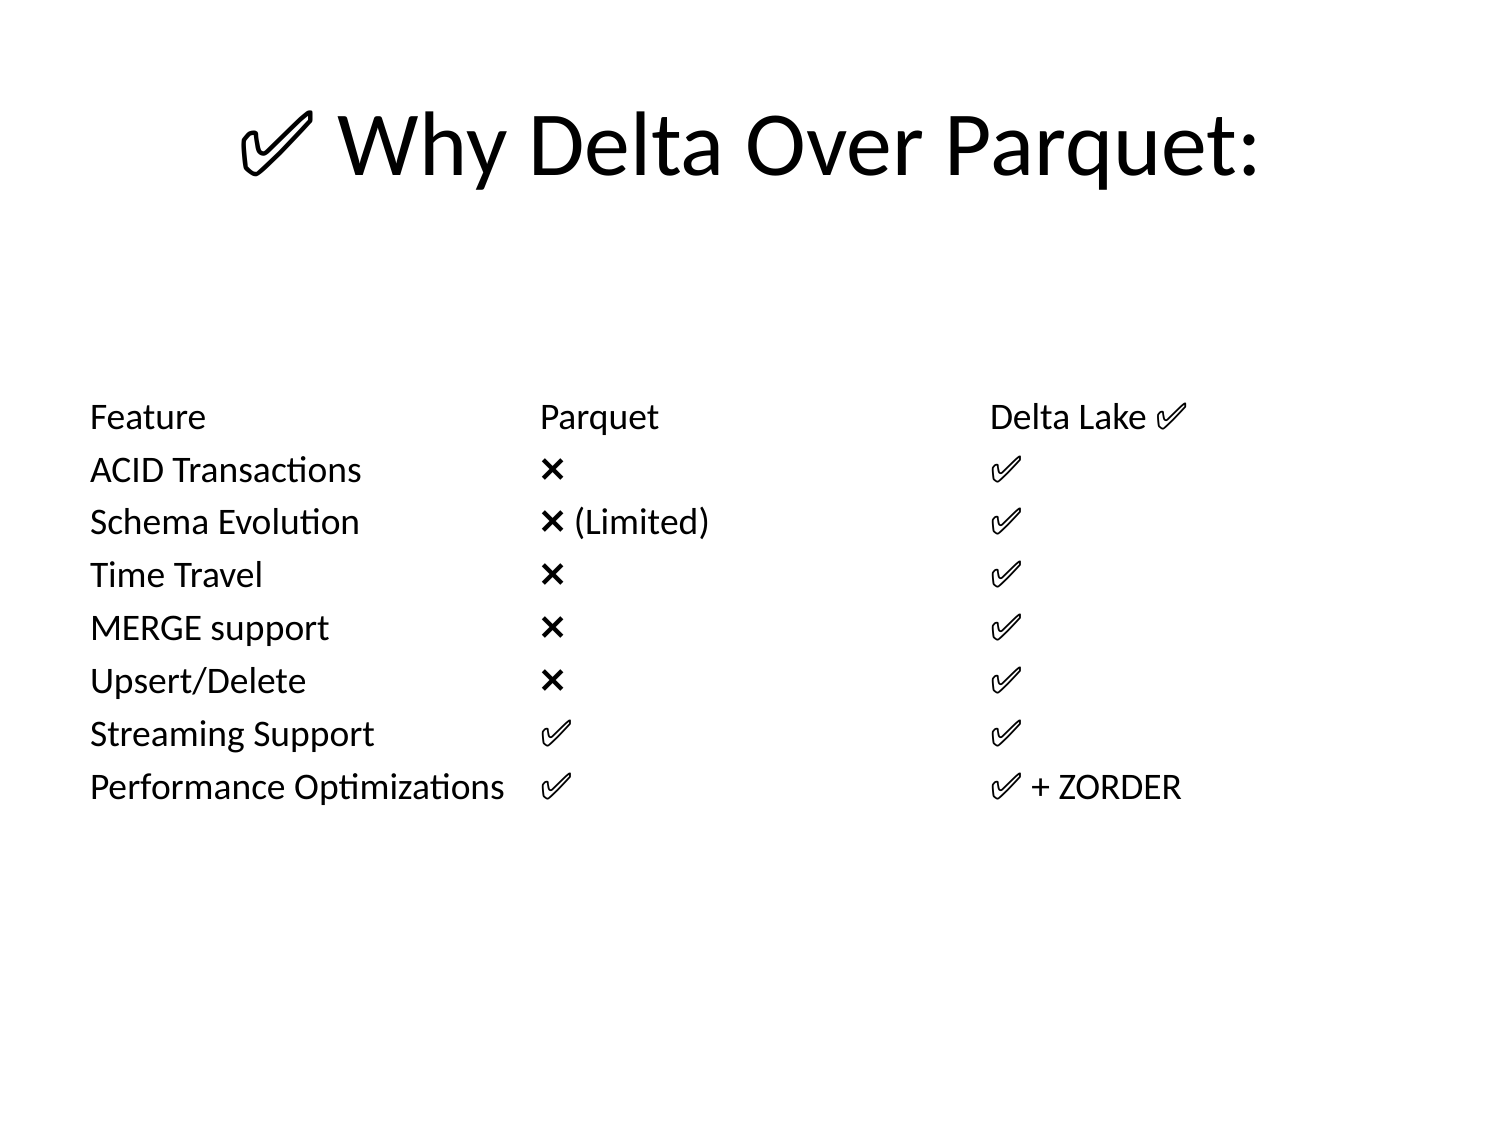

# ✅ Why Delta Over Parquet:
| Feature | Parquet | Delta Lake ✅ |
| --- | --- | --- |
| ACID Transactions | ❌ | ✅ |
| Schema Evolution | ❌ (Limited) | ✅ |
| Time Travel | ❌ | ✅ |
| MERGE support | ❌ | ✅ |
| Upsert/Delete | ❌ | ✅ |
| Streaming Support | ✅ | ✅ |
| Performance Optimizations | ✅ | ✅ + ZORDER |